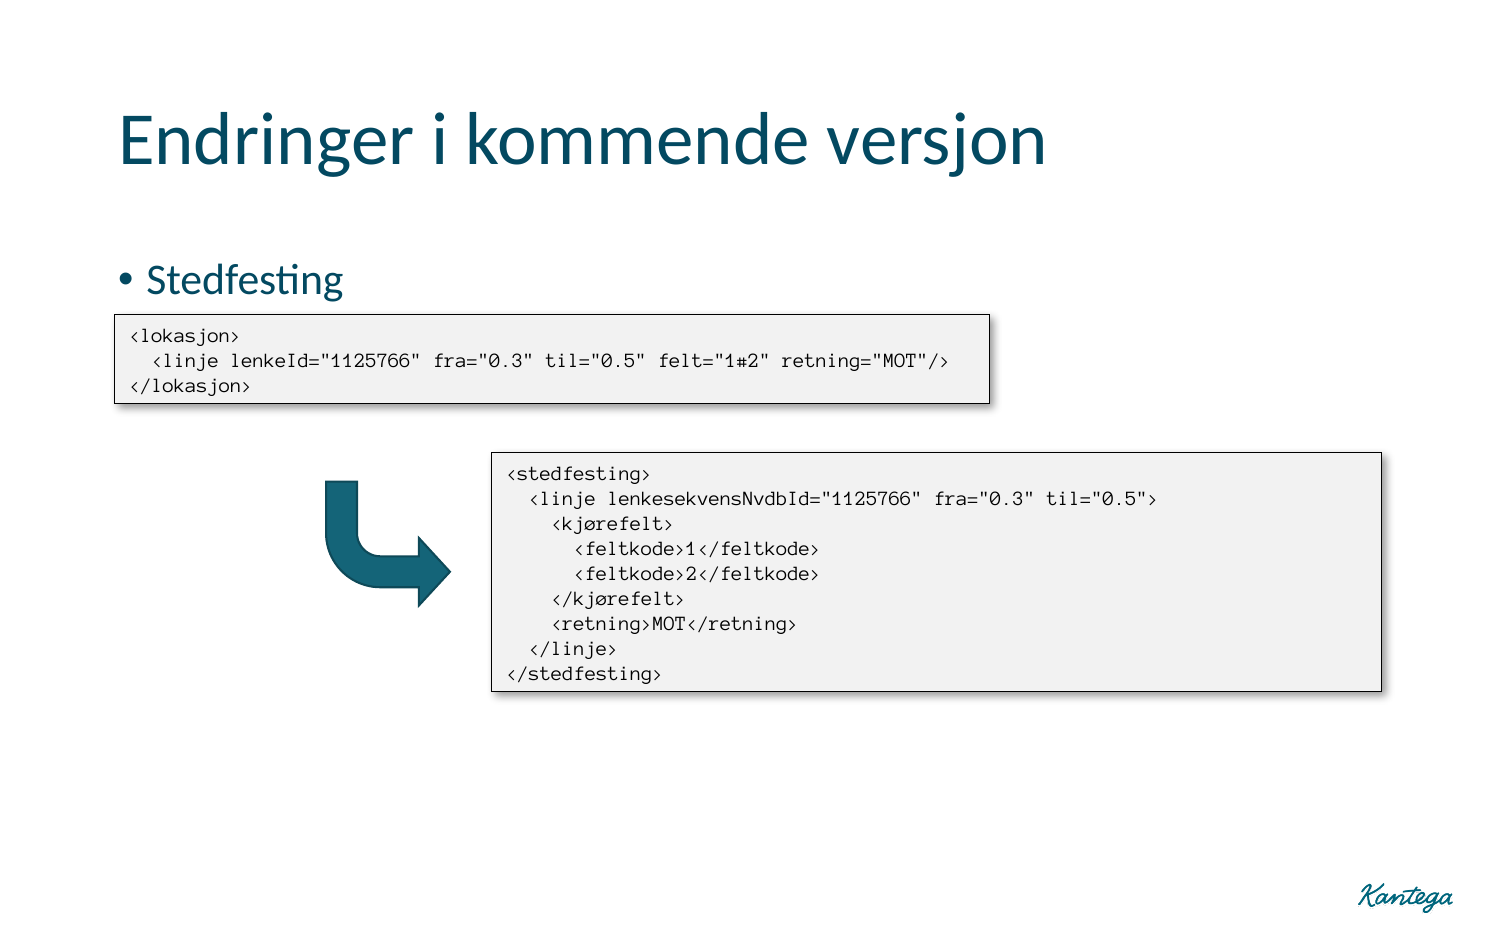

# Endringer i kommende versjon
Stedfesting
<lokasjon>
  <linje lenkeId="1125766" fra="0.3" til="0.5" felt="1#2" retning="MOT"/>
</lokasjon>
<stedfesting>
  <linje lenkesekvensNvdbId="1125766" fra="0.3" til="0.5">
    <kjørefelt>
      <feltkode>1</feltkode>
      <feltkode>2</feltkode>
    </kjørefelt>
    <retning>MOT</retning>
  </linje>
</stedfesting>